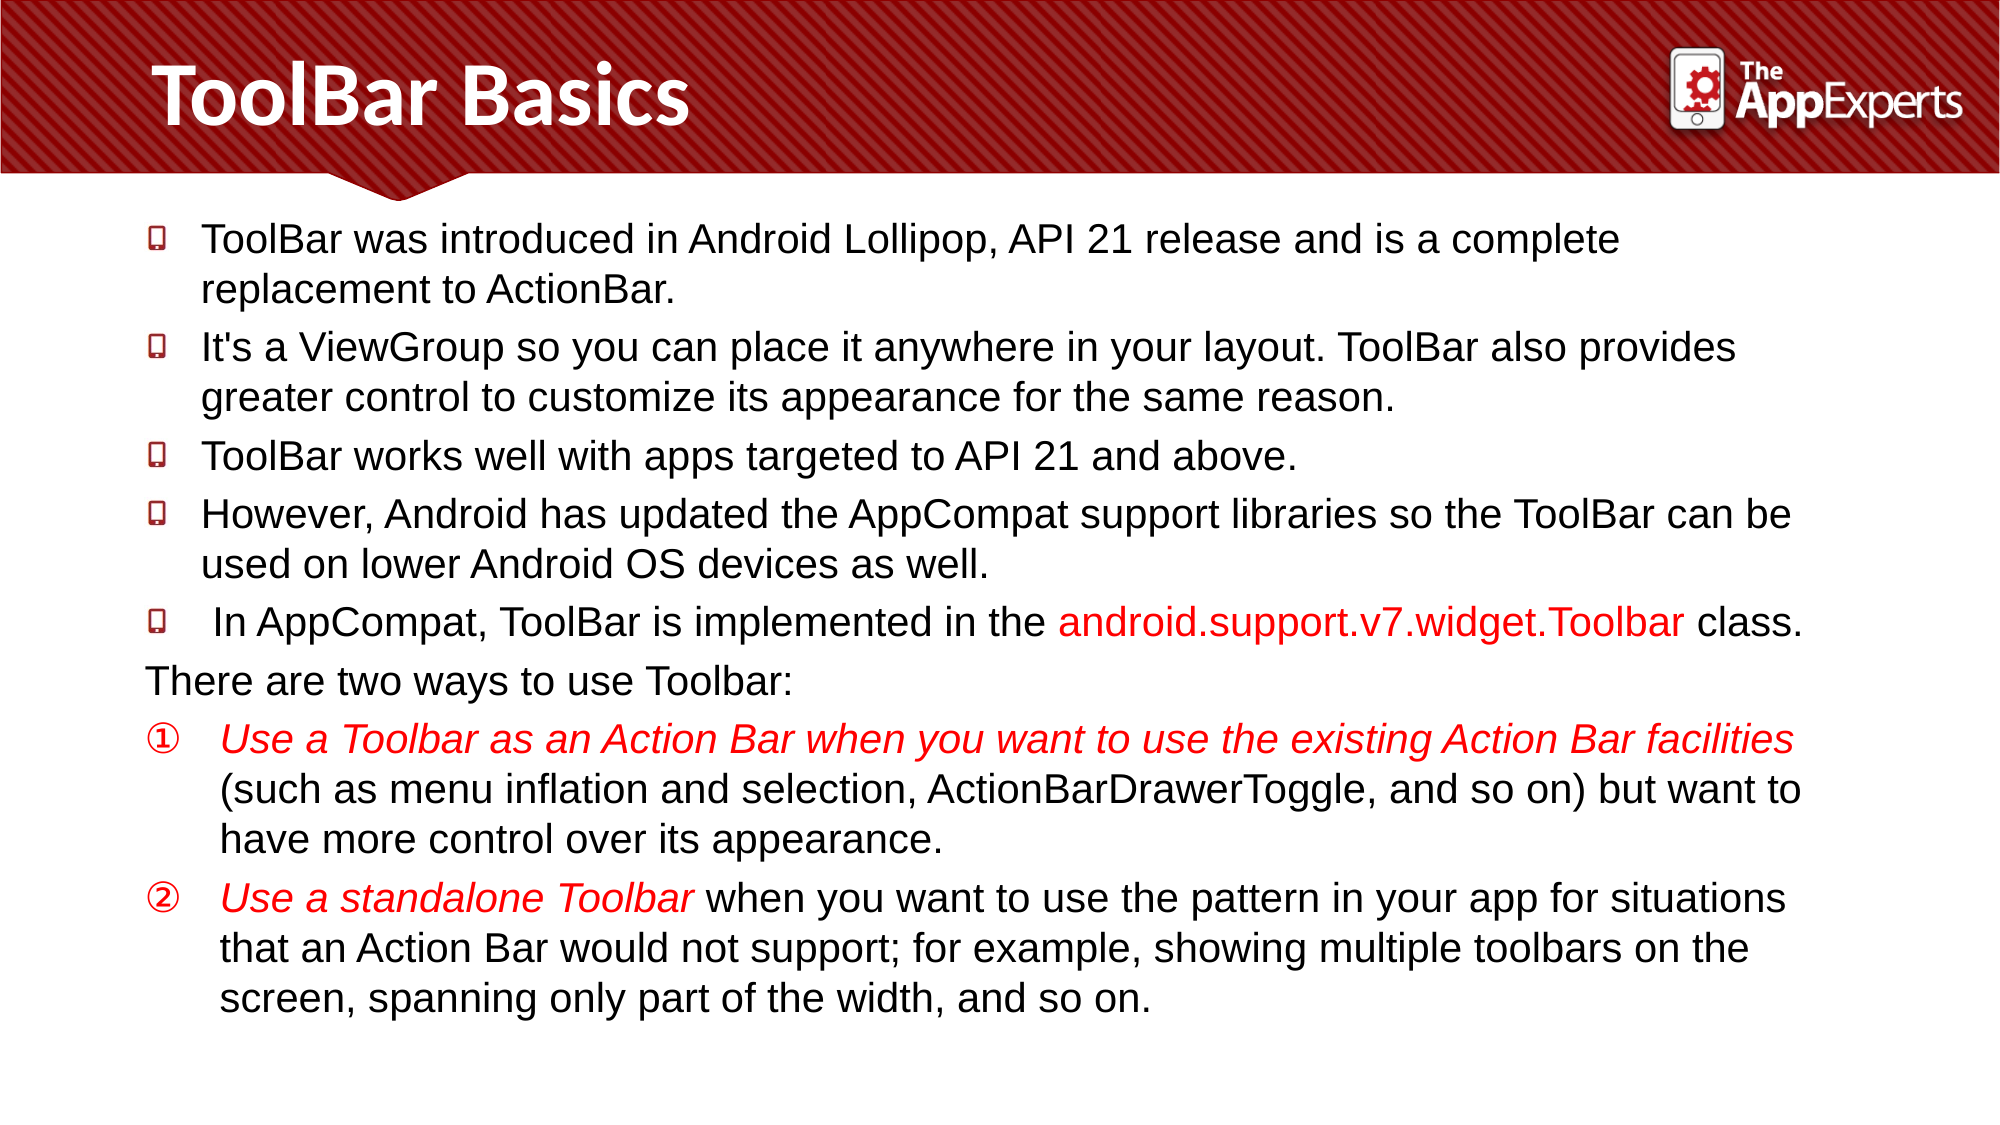

ToolBar Basics

ToolBar was introduced in Android Lollipop, API 21 release and is a complete replacement to ActionBar.
It's a ViewGroup so you can place it anywhere in your layout. ToolBar also provides greater control to customize its appearance for the same reason.
ToolBar works well with apps targeted to API 21 and above.
However, Android has updated the AppCompat support libraries so the ToolBar can be used on lower Android OS devices as well.
 In AppCompat, ToolBar is implemented in the android.support.v7.widget.Toolbar class.
There are two ways to use Toolbar:
Use a Toolbar as an Action Bar when you want to use the existing Action Bar facilities (such as menu inflation and selection, ActionBarDrawerToggle, and so on) but want to have more control over its appearance.
Use a standalone Toolbar when you want to use the pattern in your app for situations that an Action Bar would not support; for example, showing multiple toolbars on the screen, spanning only part of the width, and so on.